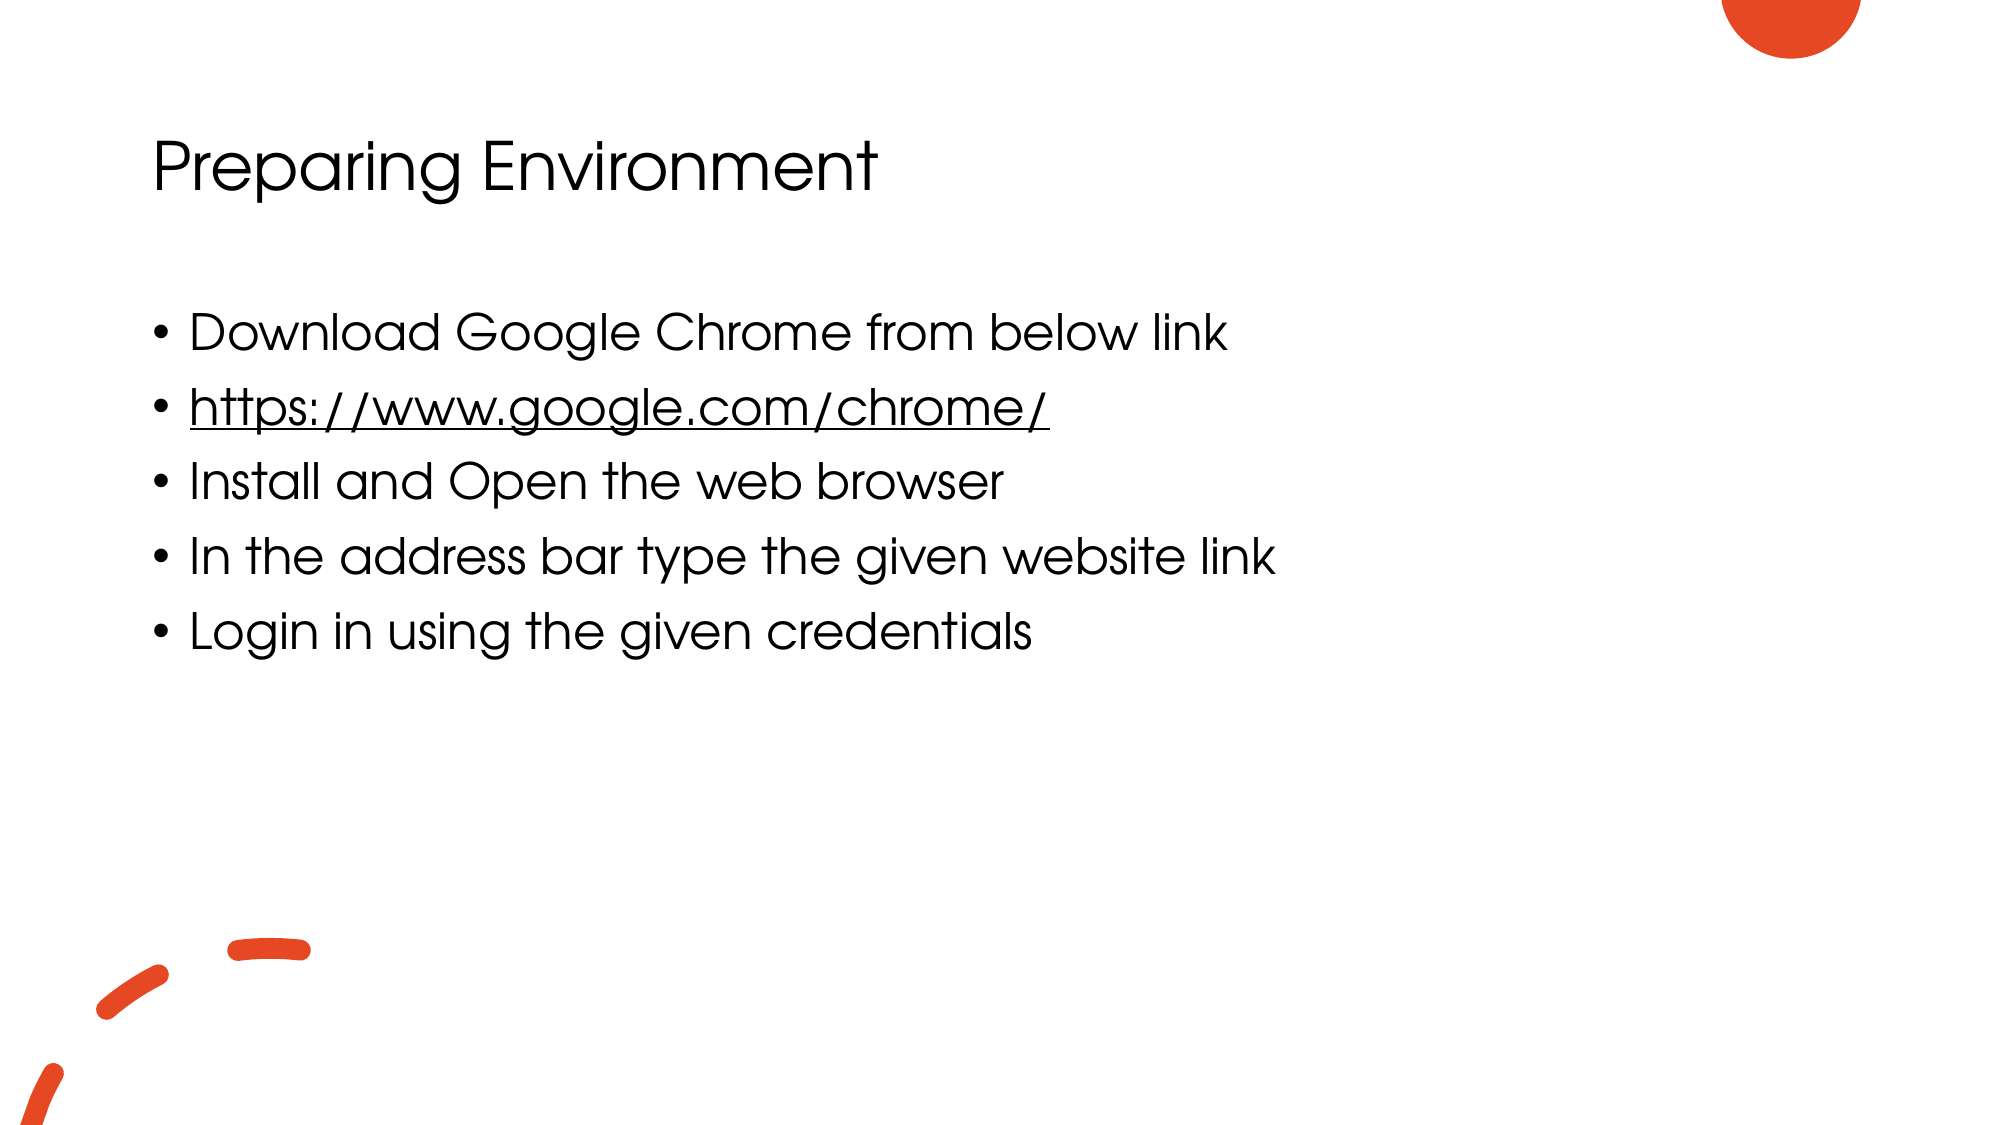

# Preparing Environment
Download Google Chrome from below link
https://www.google.com/chrome/
Install and Open the web browser
In the address bar type the given website link
Login in using the given credentials